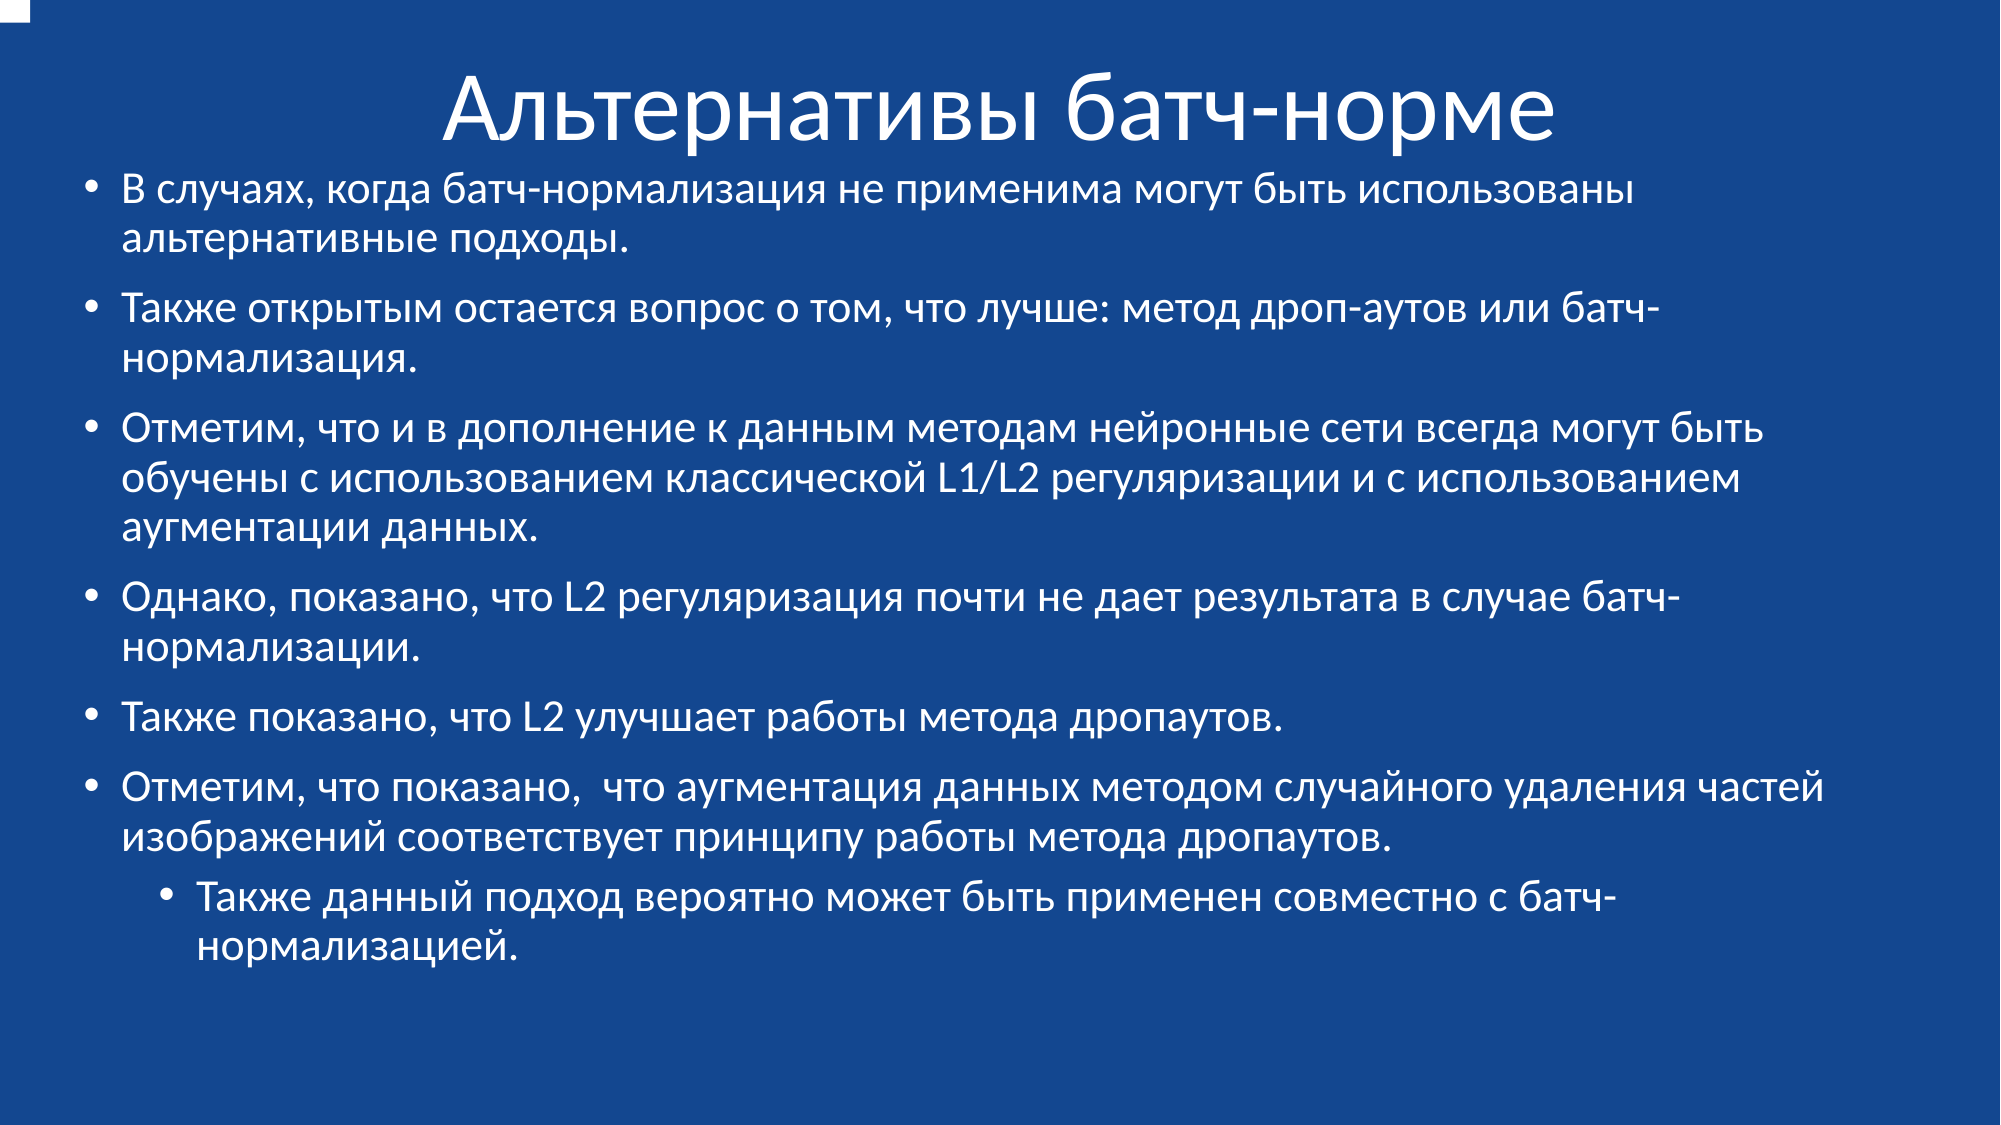

# Альтернативы батч-норме
В случаях, когда батч-нормализация не применима могут быть использованы альтернативные подходы.
Также открытым остается вопрос о том, что лучше: метод дроп-аутов или батч-нормализация.
Отметим, что и в дополнение к данным методам нейронные сети всегда могут быть обучены с использованием классической L1/L2 регуляризации и с использованием аугментации данных.
Однако, показано, что L2 регуляризация почти не дает результата в случае батч-нормализации.
Также показано, что L2 улучшает работы метода дропаутов.
Отметим, что показано,  что аугментация данных методом случайного удаления частей изображений соответствует принципу работы метода дропаутов.
Также данный подход вероятно может быть применен совместно с батч-нормализацией.